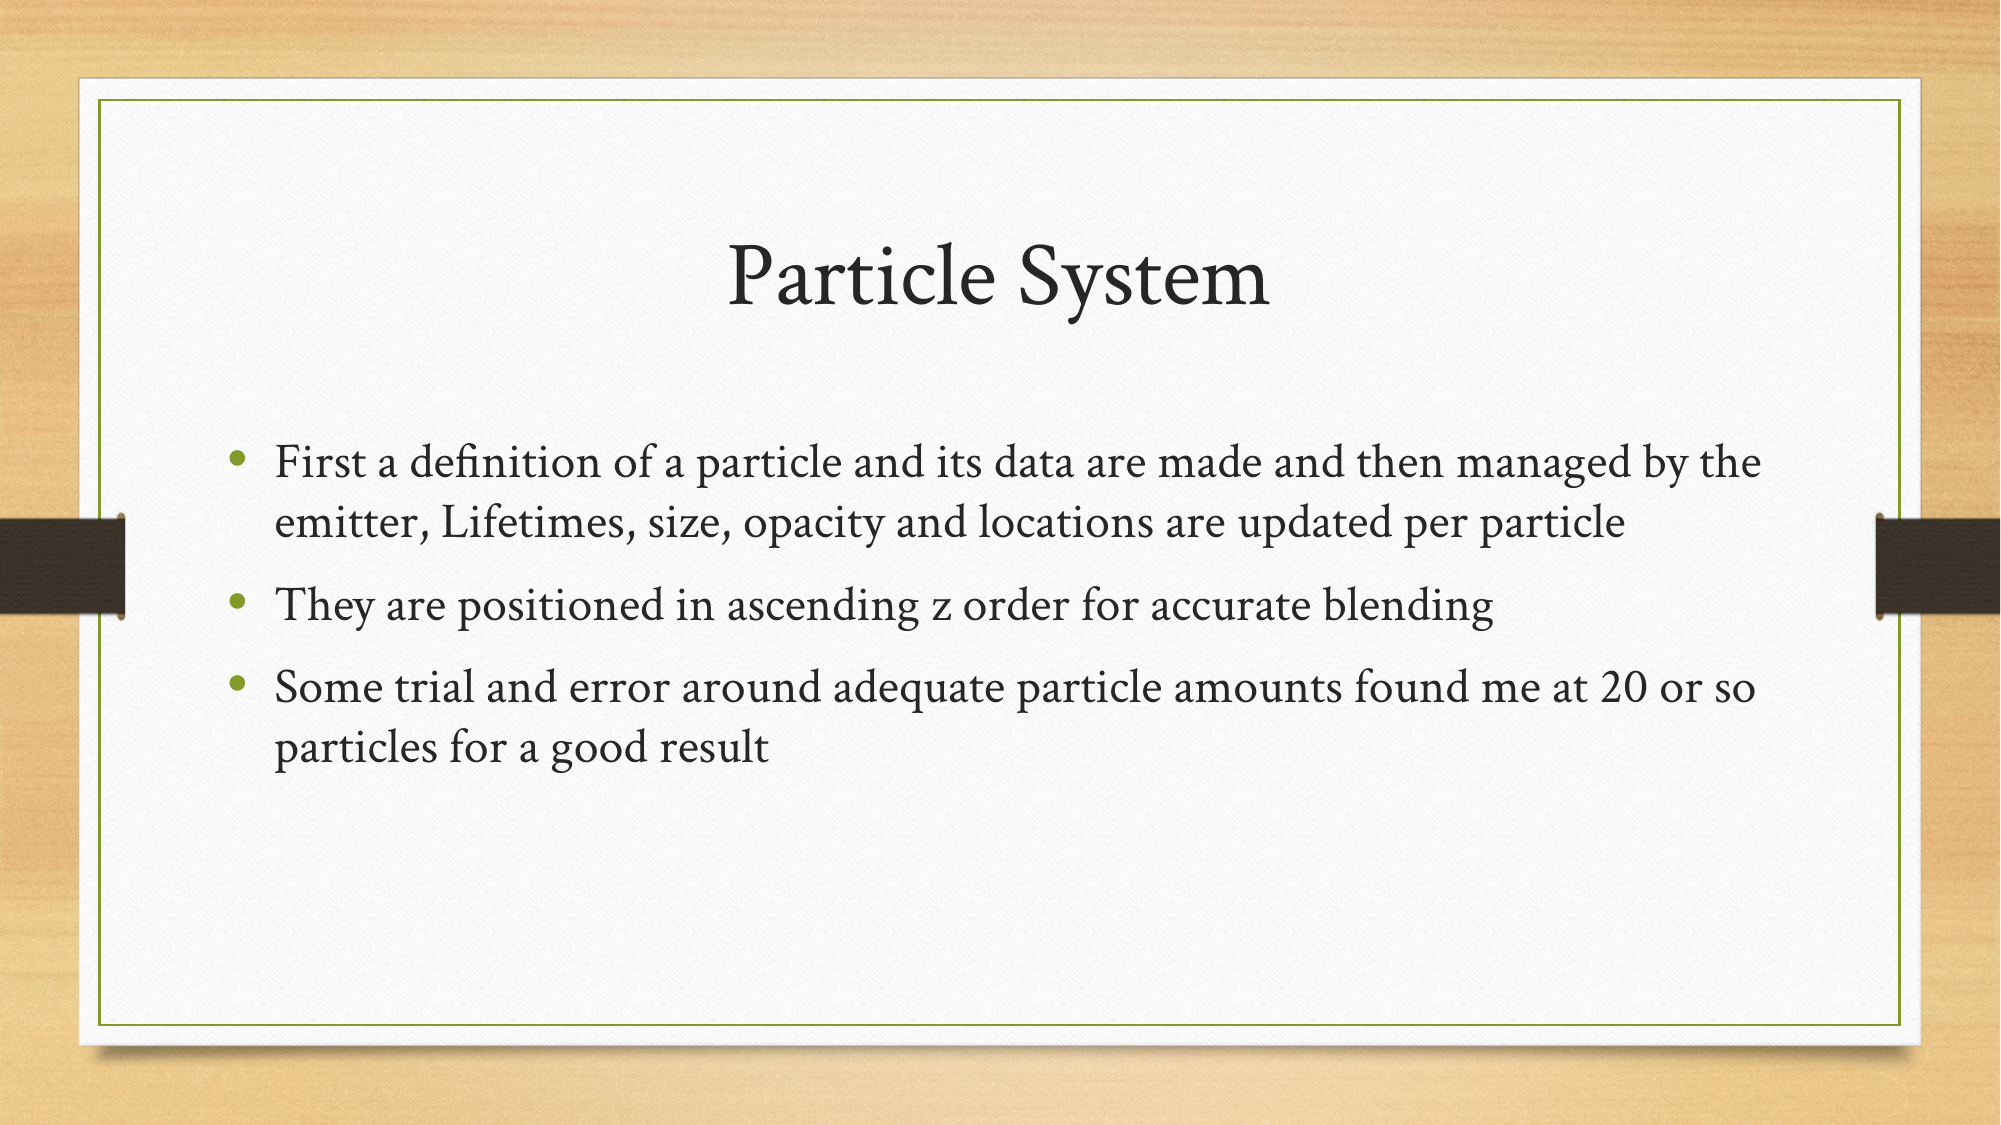

# Particle System
First a definition of a particle and its data are made and then managed by the emitter, Lifetimes, size, opacity and locations are updated per particle
They are positioned in ascending z order for accurate blending
Some trial and error around adequate particle amounts found me at 20 or so particles for a good result